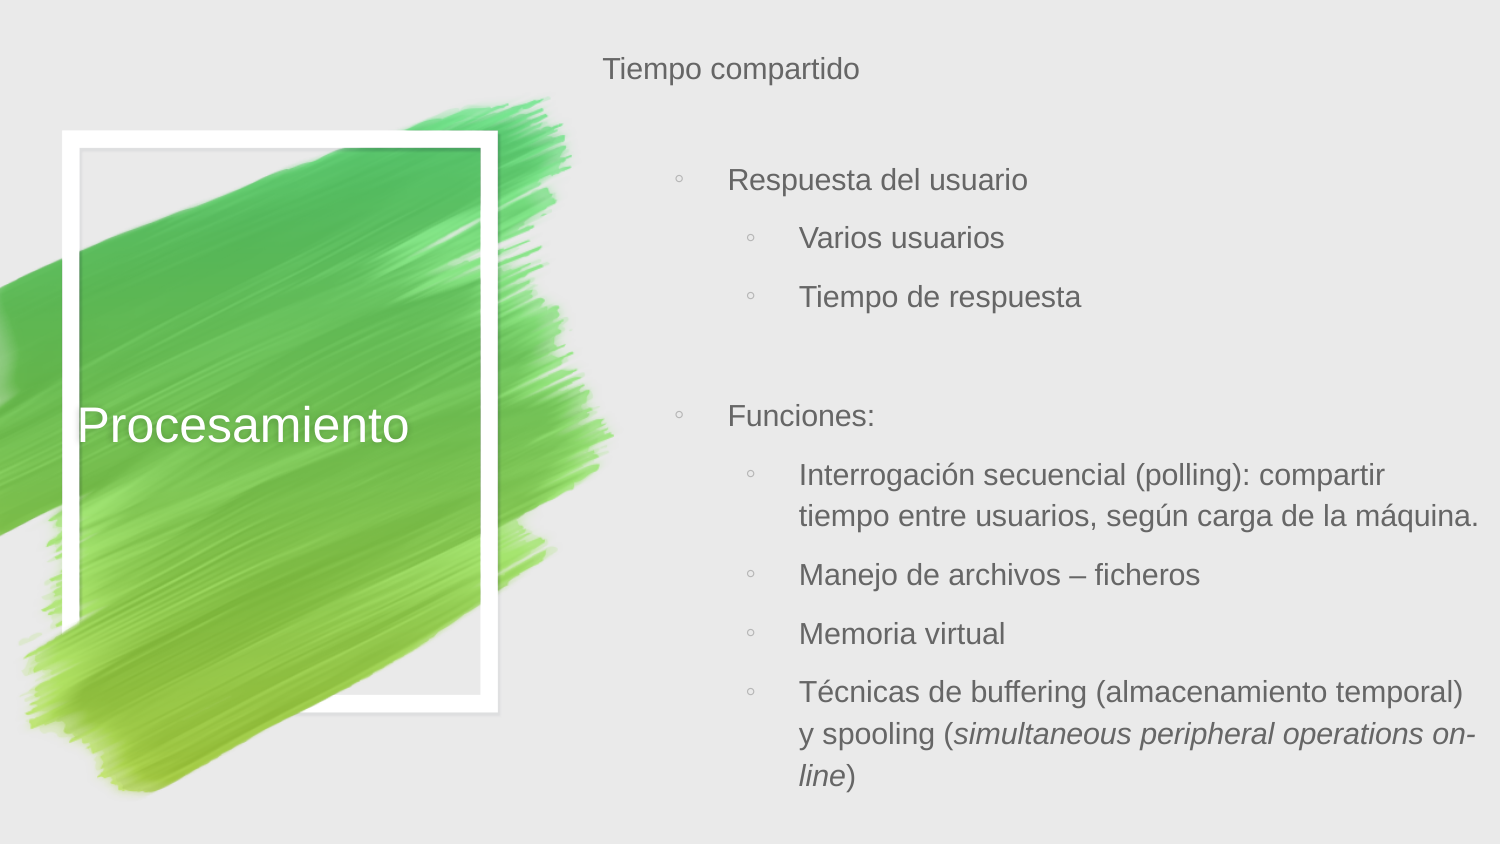

Tiempo compartido

Respuesta del usuario
Varios usuarios
Tiempo de respuesta

Funciones:
Interrogación secuencial (polling): compartir tiempo entre usuarios, según carga de la máquina.
Manejo de archivos – ficheros
Memoria virtual
Técnicas de buffering (almacenamiento temporal) y spooling (simultaneous peripheral operations on-line)

# Procesamiento